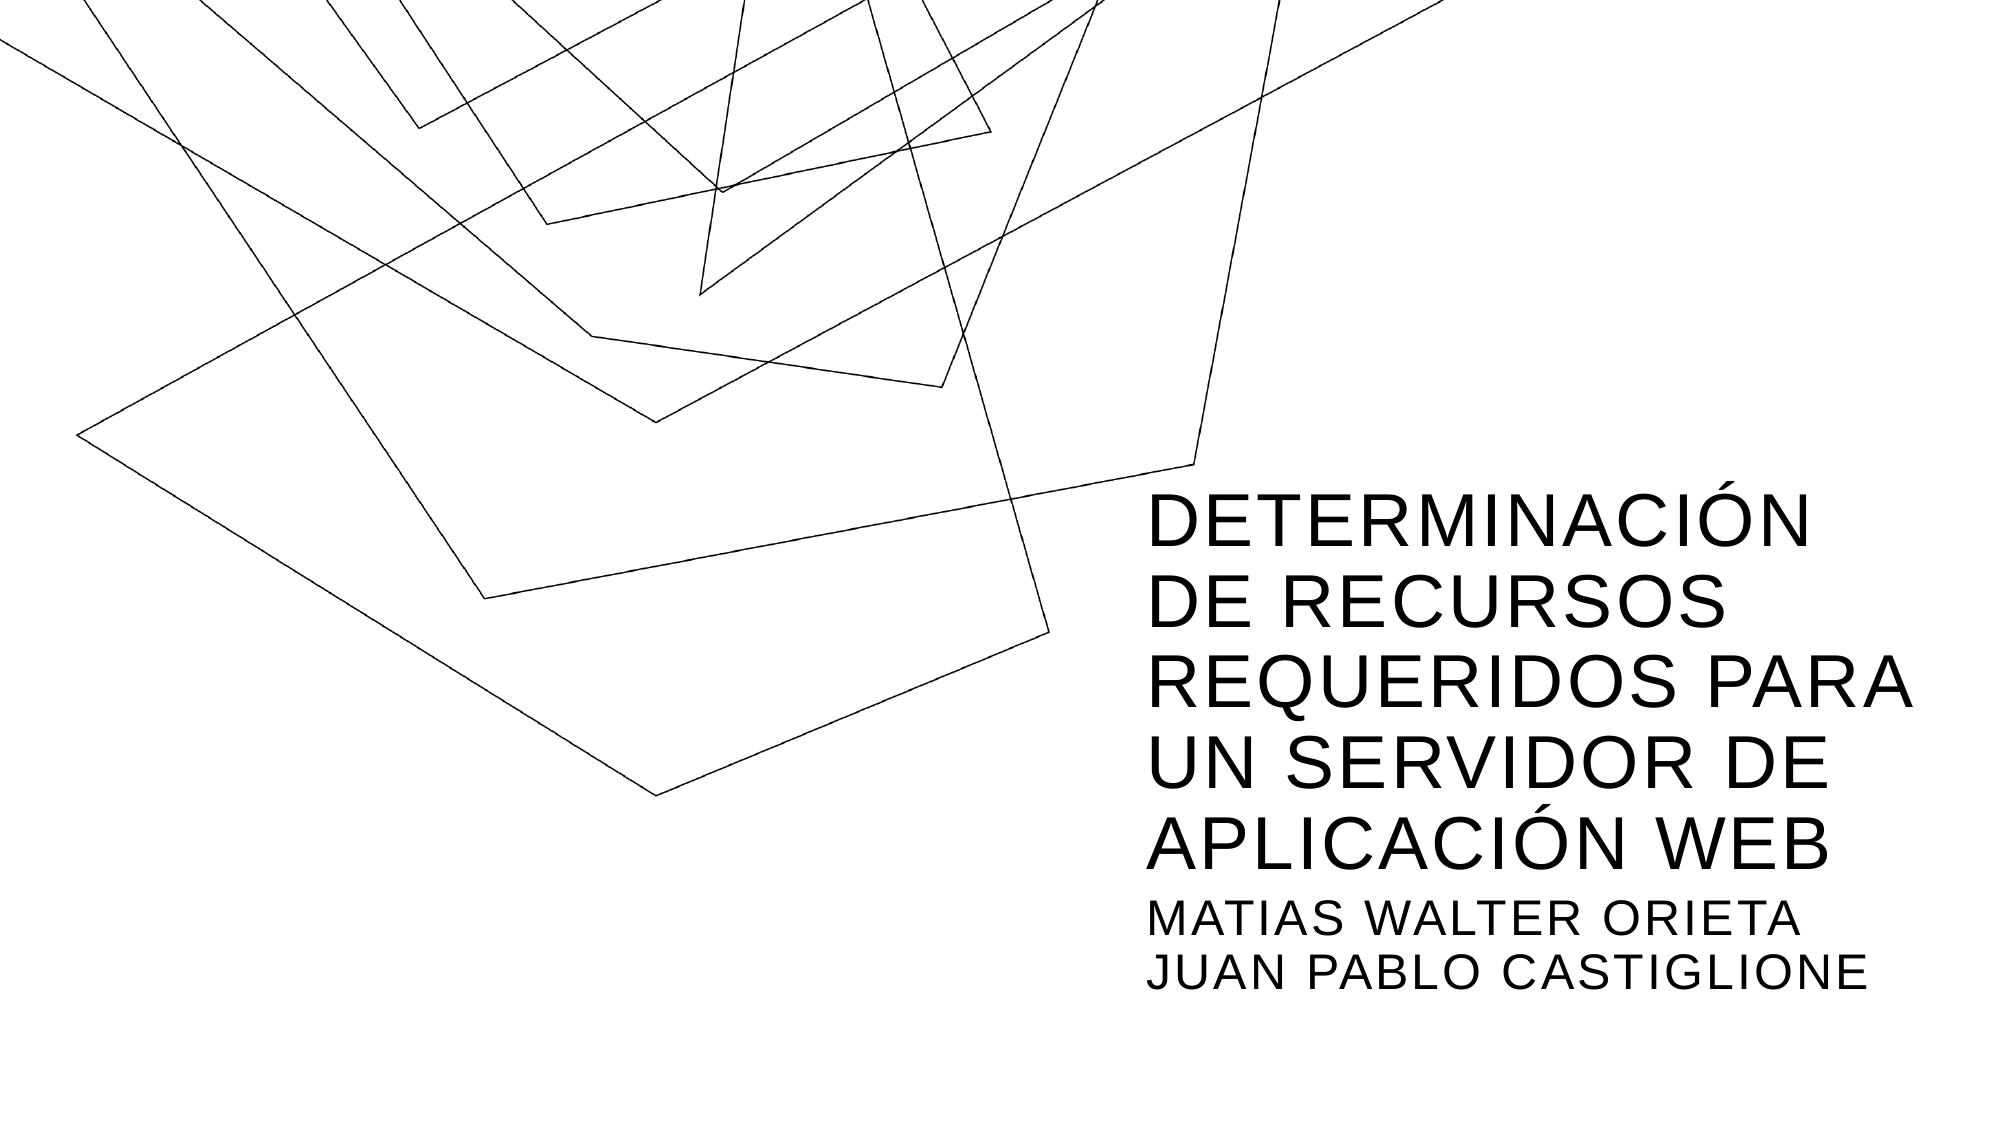

# Determinación de recursos requeridos para un servidor de aplicación web
Matias Walter orieta
Juan pablo castiglione